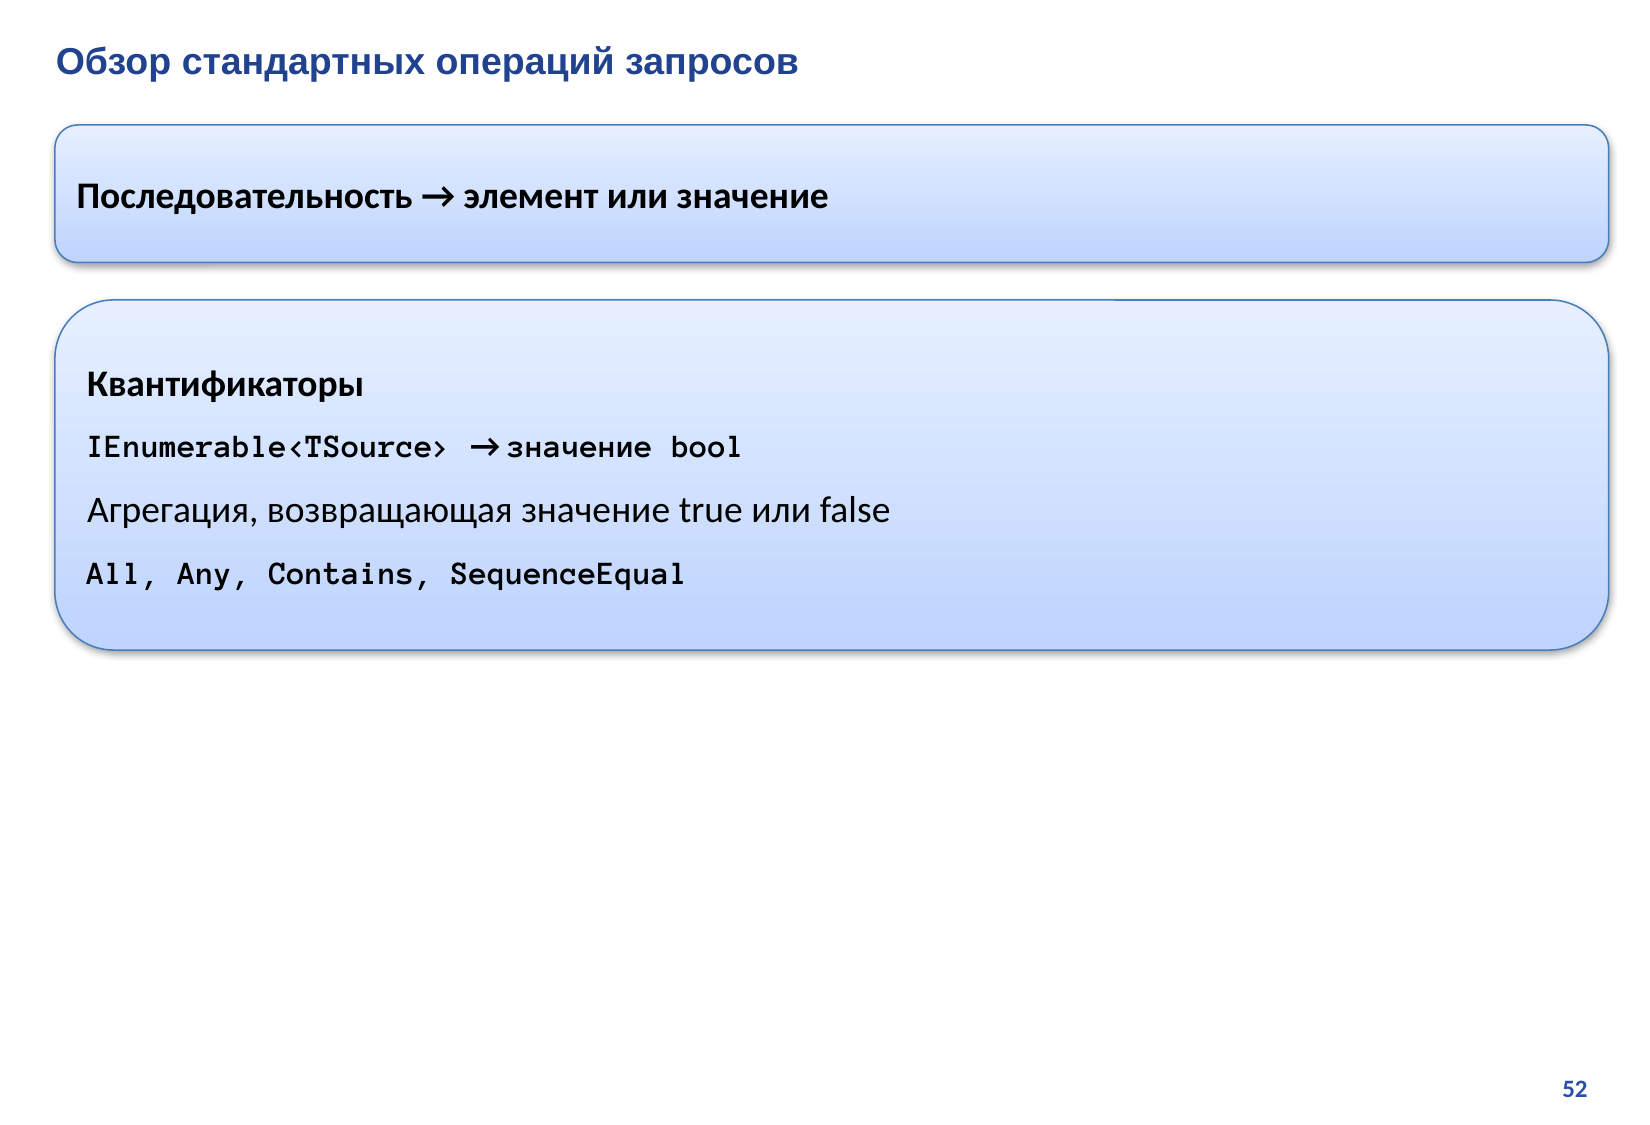

# Обзор стандартных операций запросов
Последовательность → элемент или значение
Квантификаторы
IEnumerable<TSource> → значение bool
Агрегация, возвращающая значение true или false
All, Any, Contains, SequenceEqual